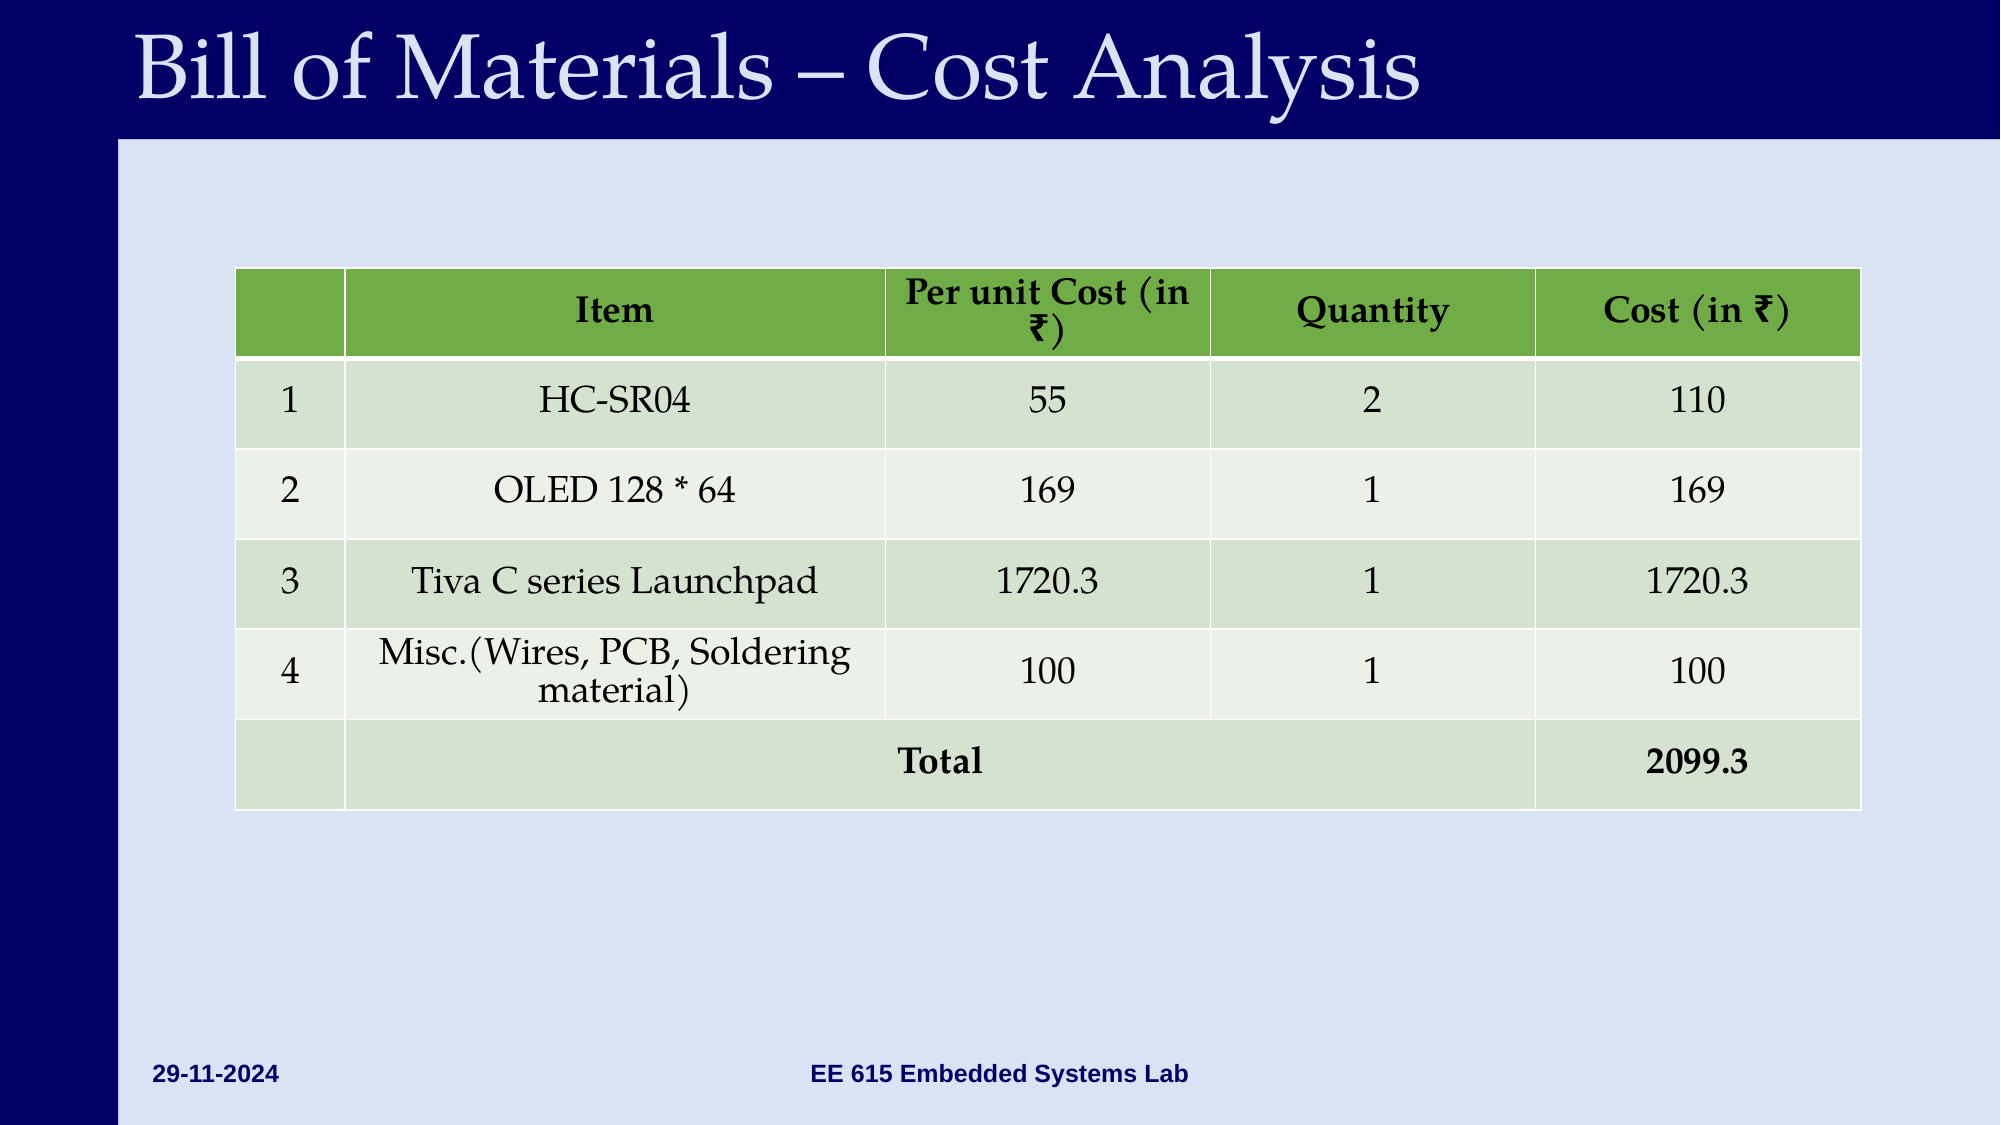

# Bill of Materials – Cost Analysis
|  | Item | Per unit Cost (in ₹) | Quantity | Cost (in ₹) |
| --- | --- | --- | --- | --- |
| 1 | HC-SR04 | 55 | 2 | 110 |
| 2 | OLED 128 \* 64 | 169 | 1 | 169 |
| 3 | Tiva C series Launchpad | 1720.3 | 1 | 1720.3 |
| 4 | Misc.(Wires, PCB, Soldering material) | 100 | 1 | 100 |
|  | Total |  |  | 2099.3 |
29-11-2024
EE 615 Embedded Systems Lab